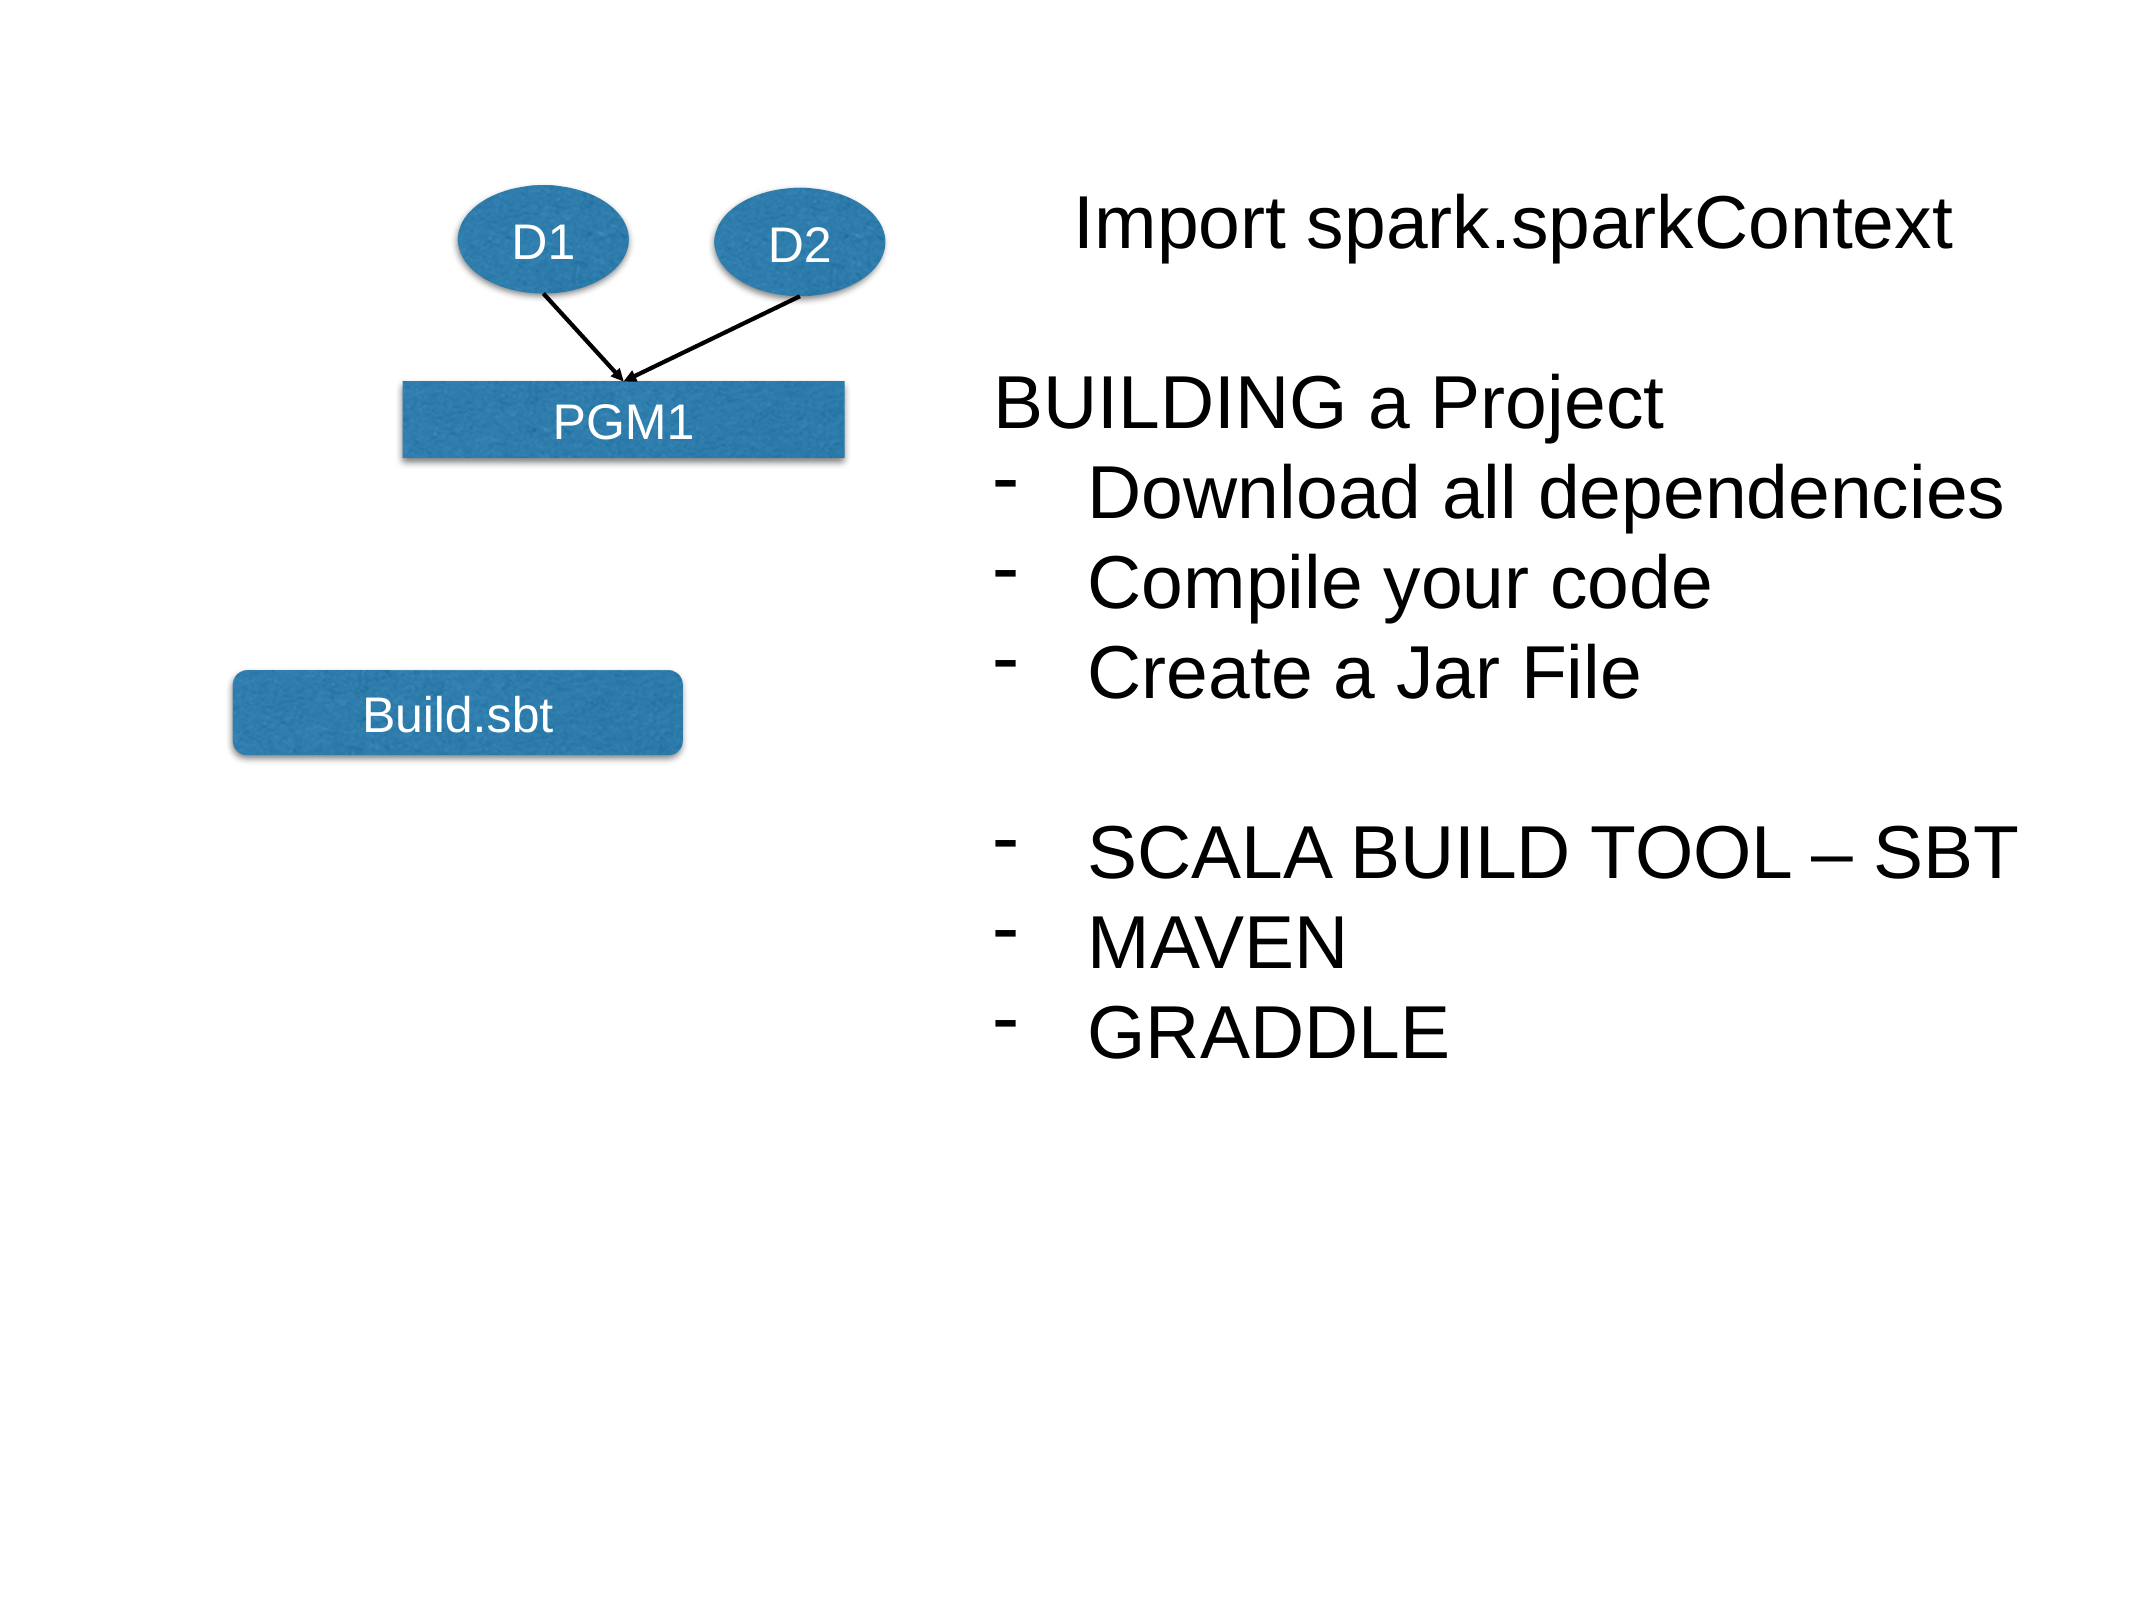

Import spark.sparkContext

BUILDING a Project
Download all dependencies
Compile your code
Create a Jar File

SCALA BUILD TOOL – SBT
MAVEN
GRADDLE
D1
D2
PGM1
Build.sbt